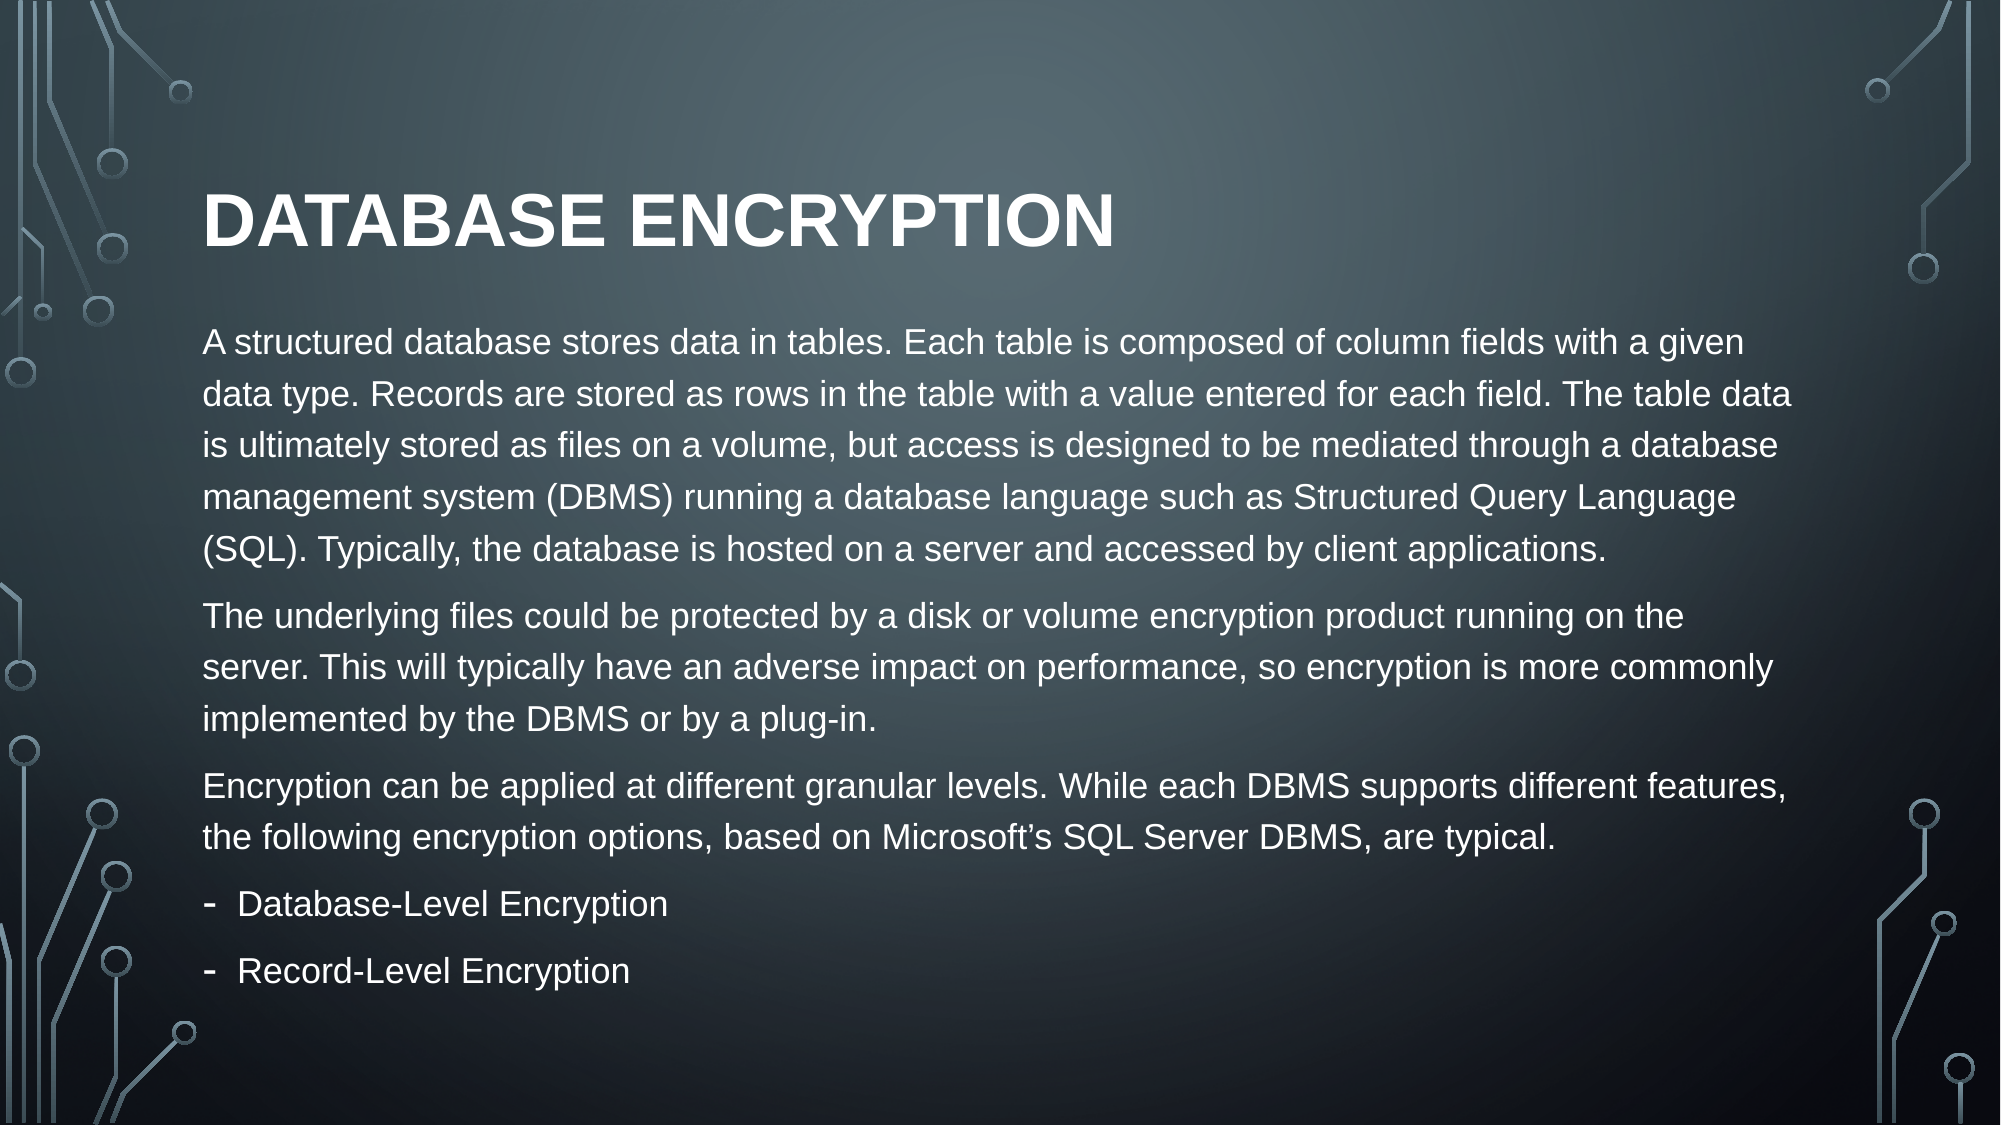

# Database Encryption
A structured database stores data in tables. Each table is composed of column fields with a given data type. Records are stored as rows in the table with a value entered for each field. The table data is ultimately stored as files on a volume, but access is designed to be mediated through a database management system (DBMS) running a database language such as Structured Query Language (SQL). Typically, the database is hosted on a server and accessed by client applications.
The underlying files could be protected by a disk or volume encryption product running on the server. This will typically have an adverse impact on performance, so encryption is more commonly implemented by the DBMS or by a plug-in.
Encryption can be applied at different granular levels. While each DBMS supports different features, the following encryption options, based on Microsoft’s SQL Server DBMS, are typical.
Database-Level Encryption
Record-Level Encryption